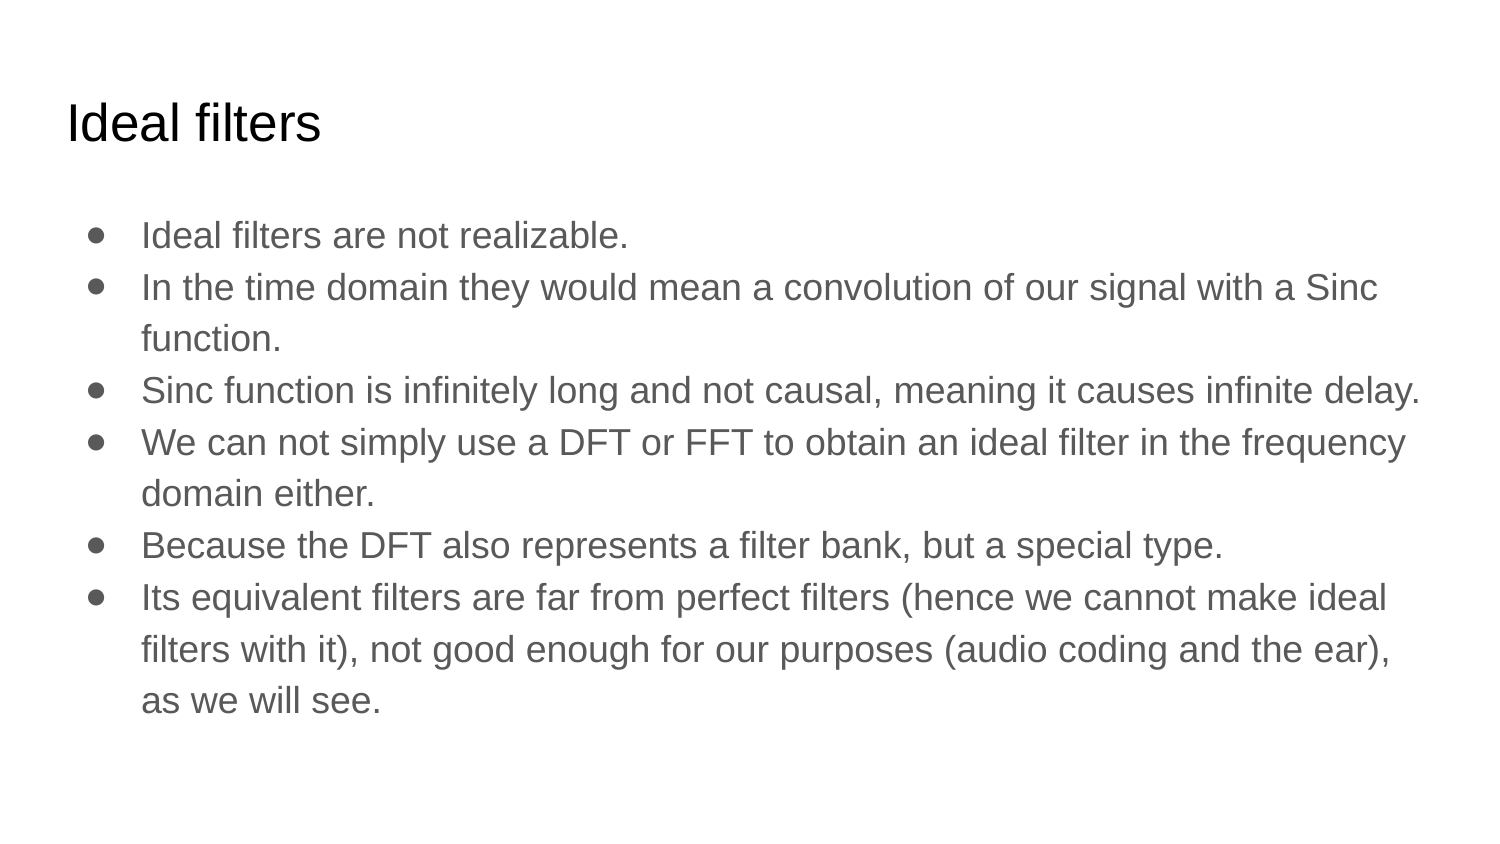

# Ideal filters
Ideal filters are not realizable.
In the time domain they would mean a convolution of our signal with a Sinc function.
Sinc function is infinitely long and not causal, meaning it causes infinite delay.
We can not simply use a DFT or FFT to obtain an ideal filter in the frequency domain either.
Because the DFT also represents a filter bank, but a special type.
Its equivalent filters are far from perfect filters (hence we cannot make ideal filters with it), not good enough for our purposes (audio coding and the ear), as we will see.